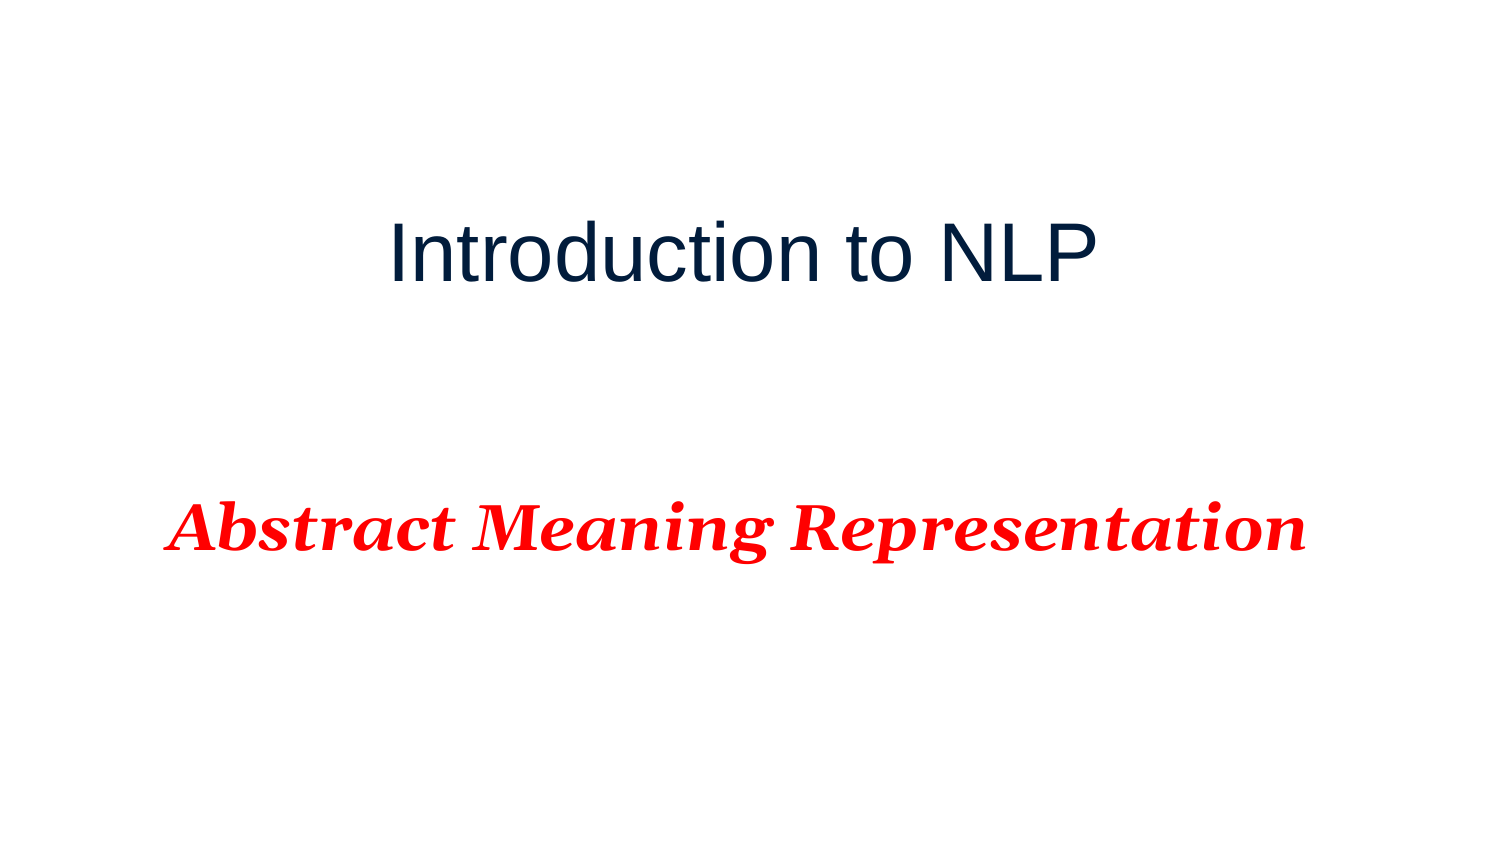

# Introduction to NLP
Abstract Meaning Representation